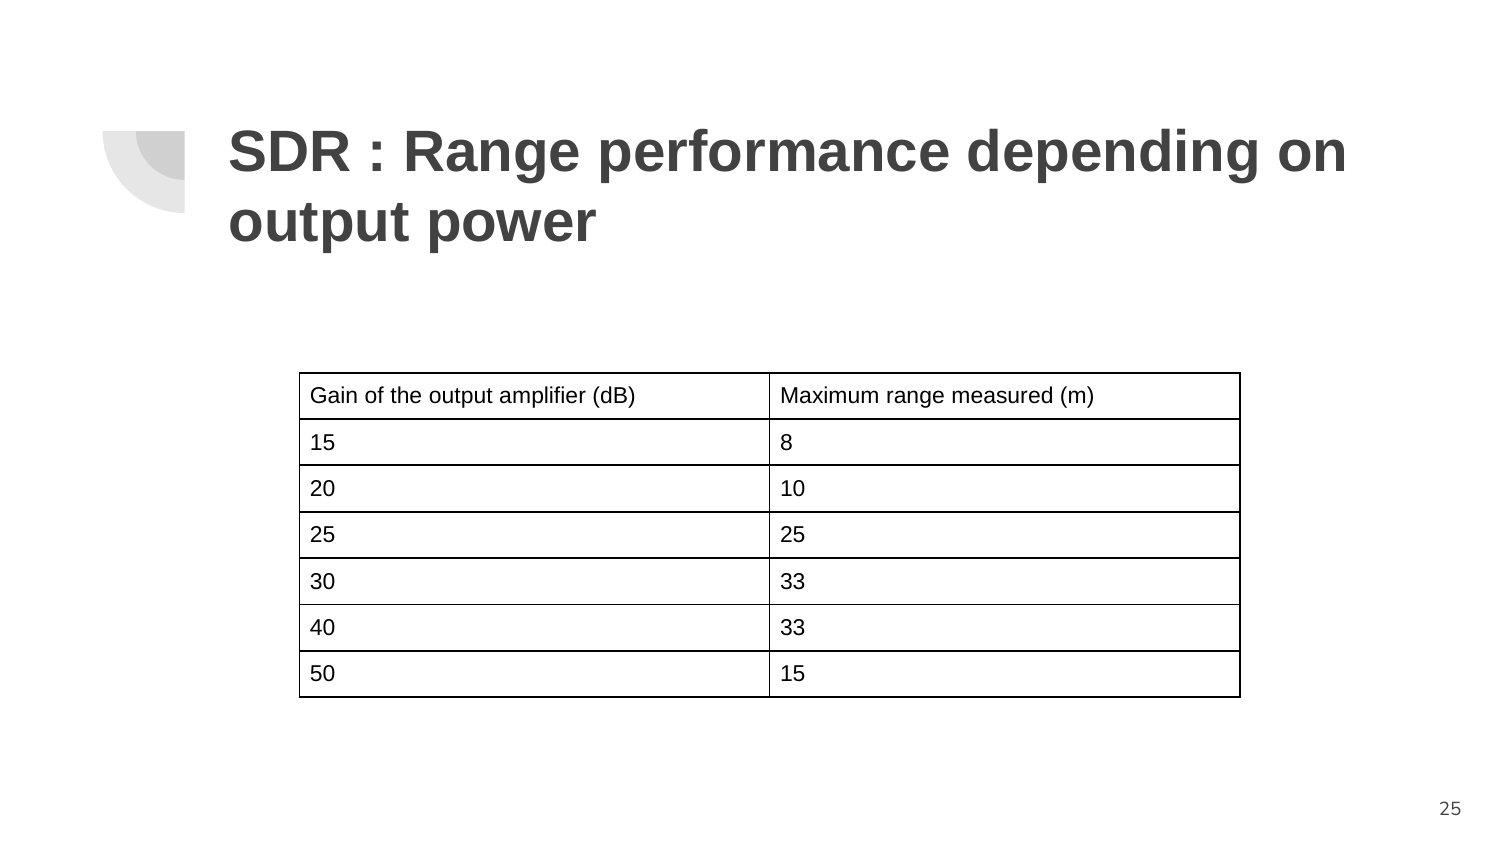

# SDR : Range performance depending on output power
| Gain of the output amplifier (dB) | Maximum range measured (m) |
| --- | --- |
| 15 | 8 |
| 20 | 10 |
| 25 | 25 |
| 30 | 33 |
| 40 | 33 |
| 50 | 15 |
25